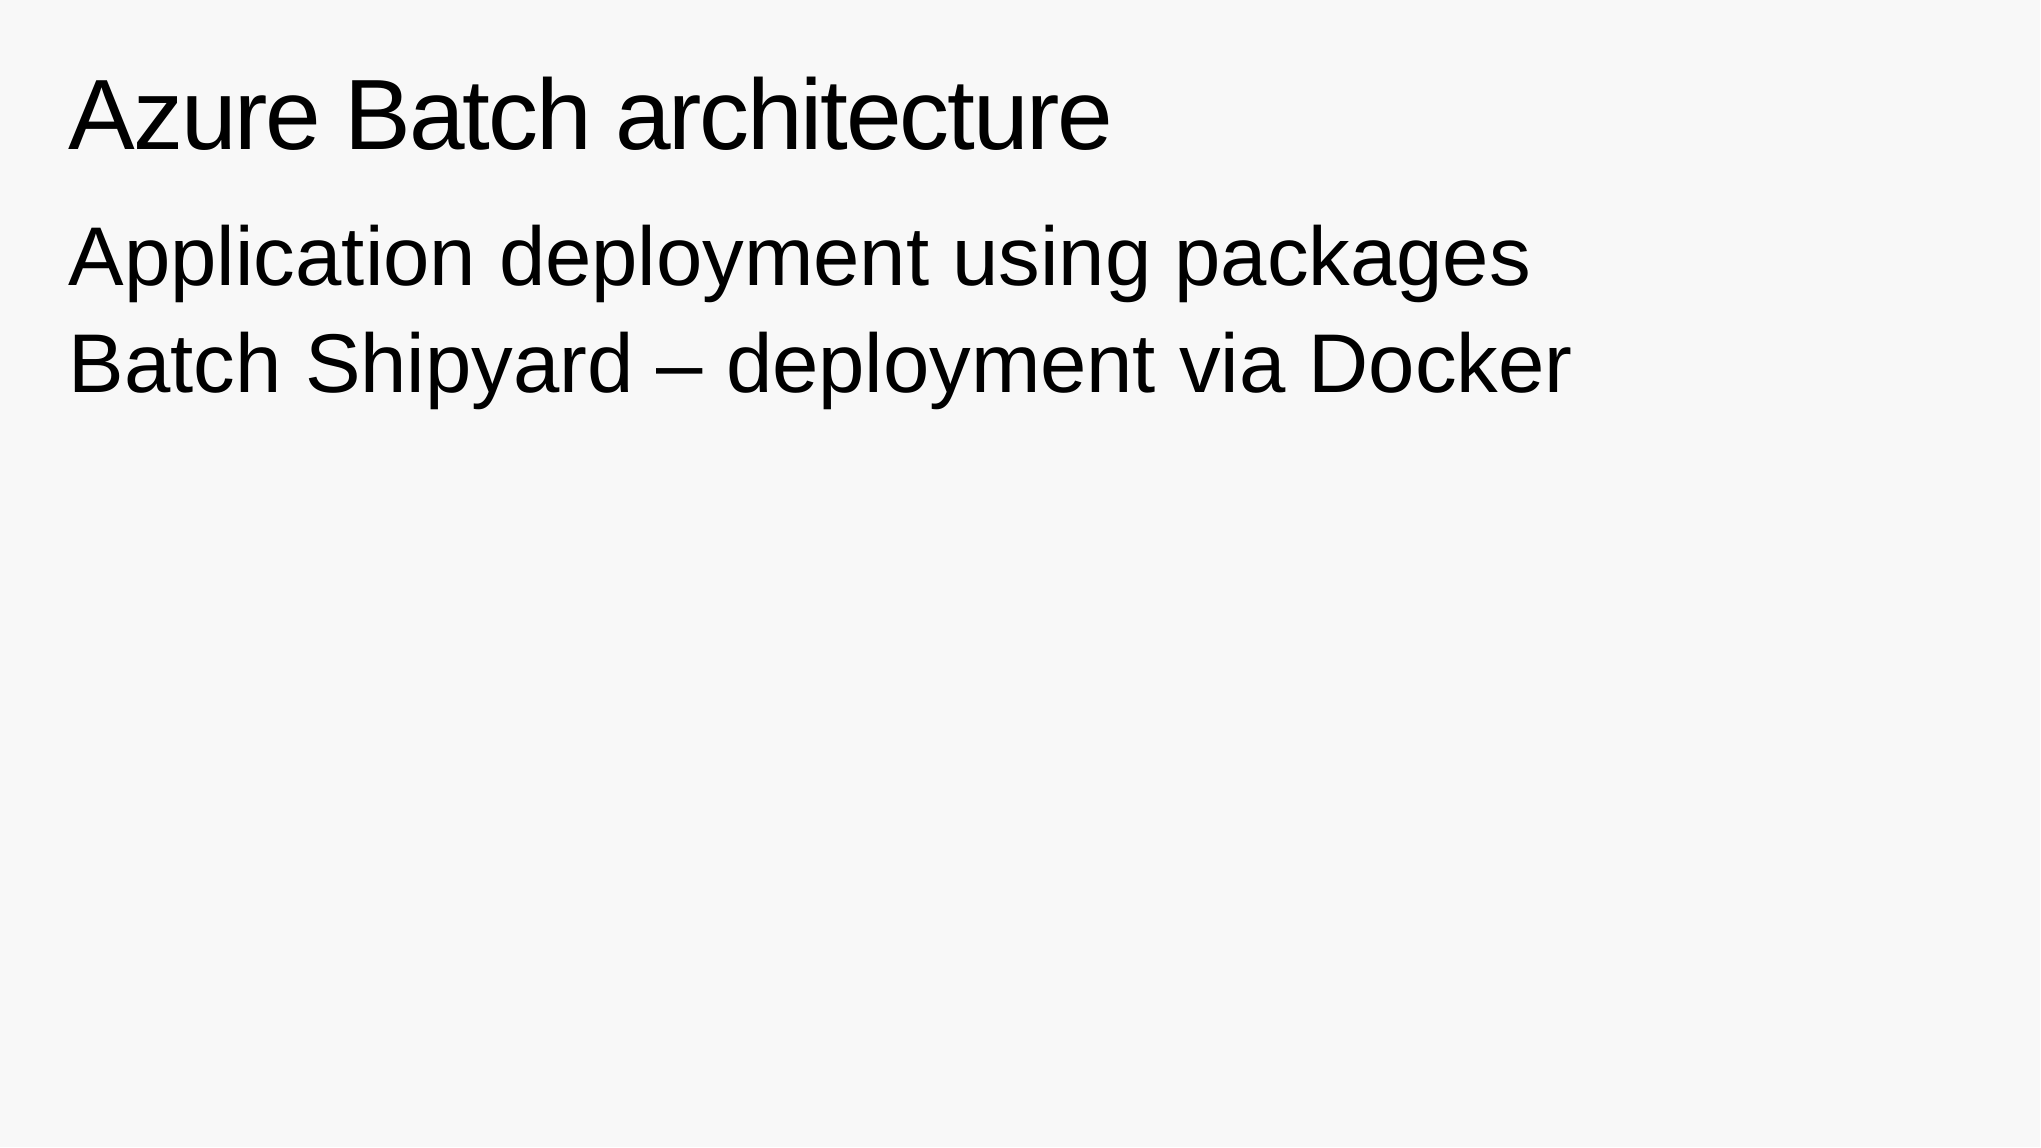

# Azure Batch architecture
Application deployment using packages
Batch Shipyard – deployment via Docker